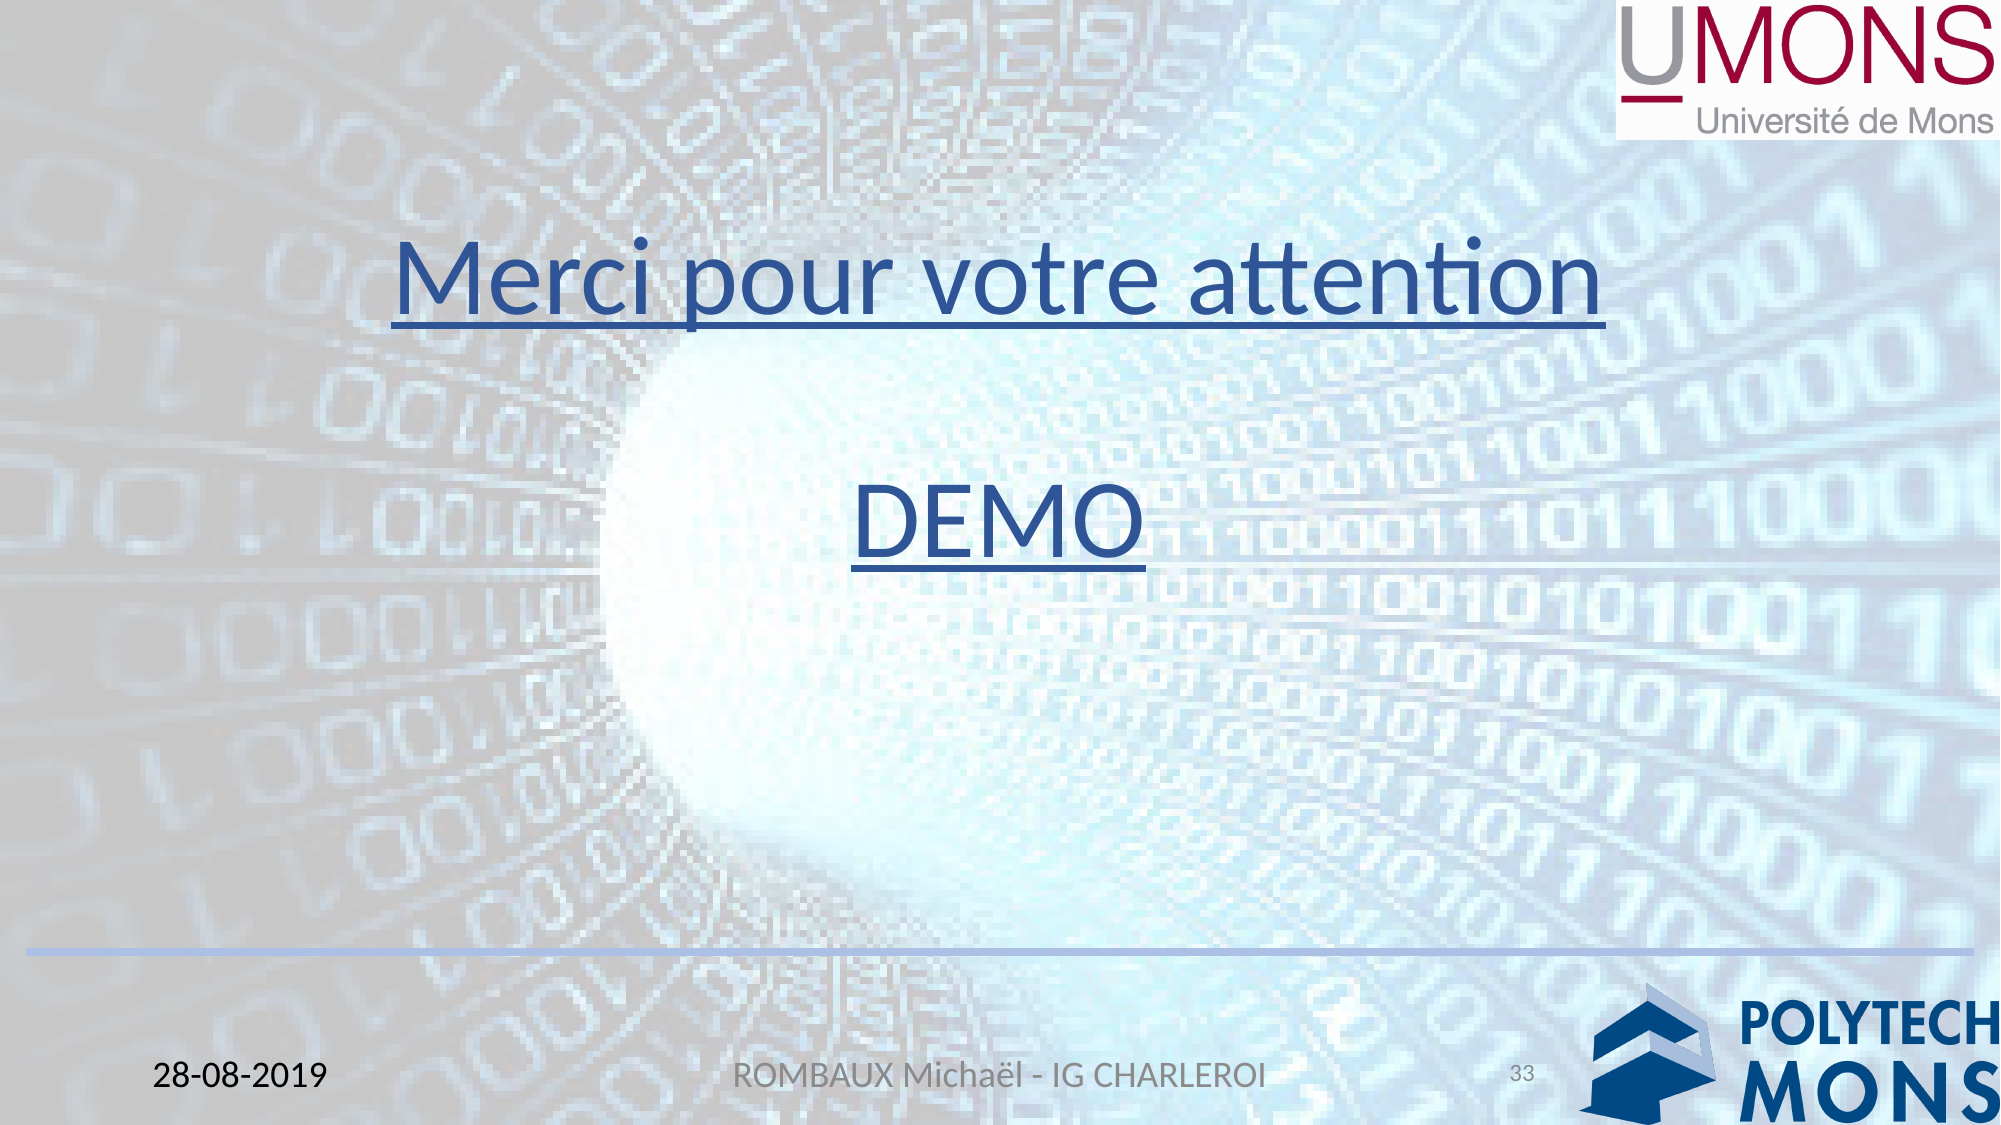

# Merci pour votre attention DEMO

33
28-08-2019
ROMBAUX Michaël - IG CHARLEROI